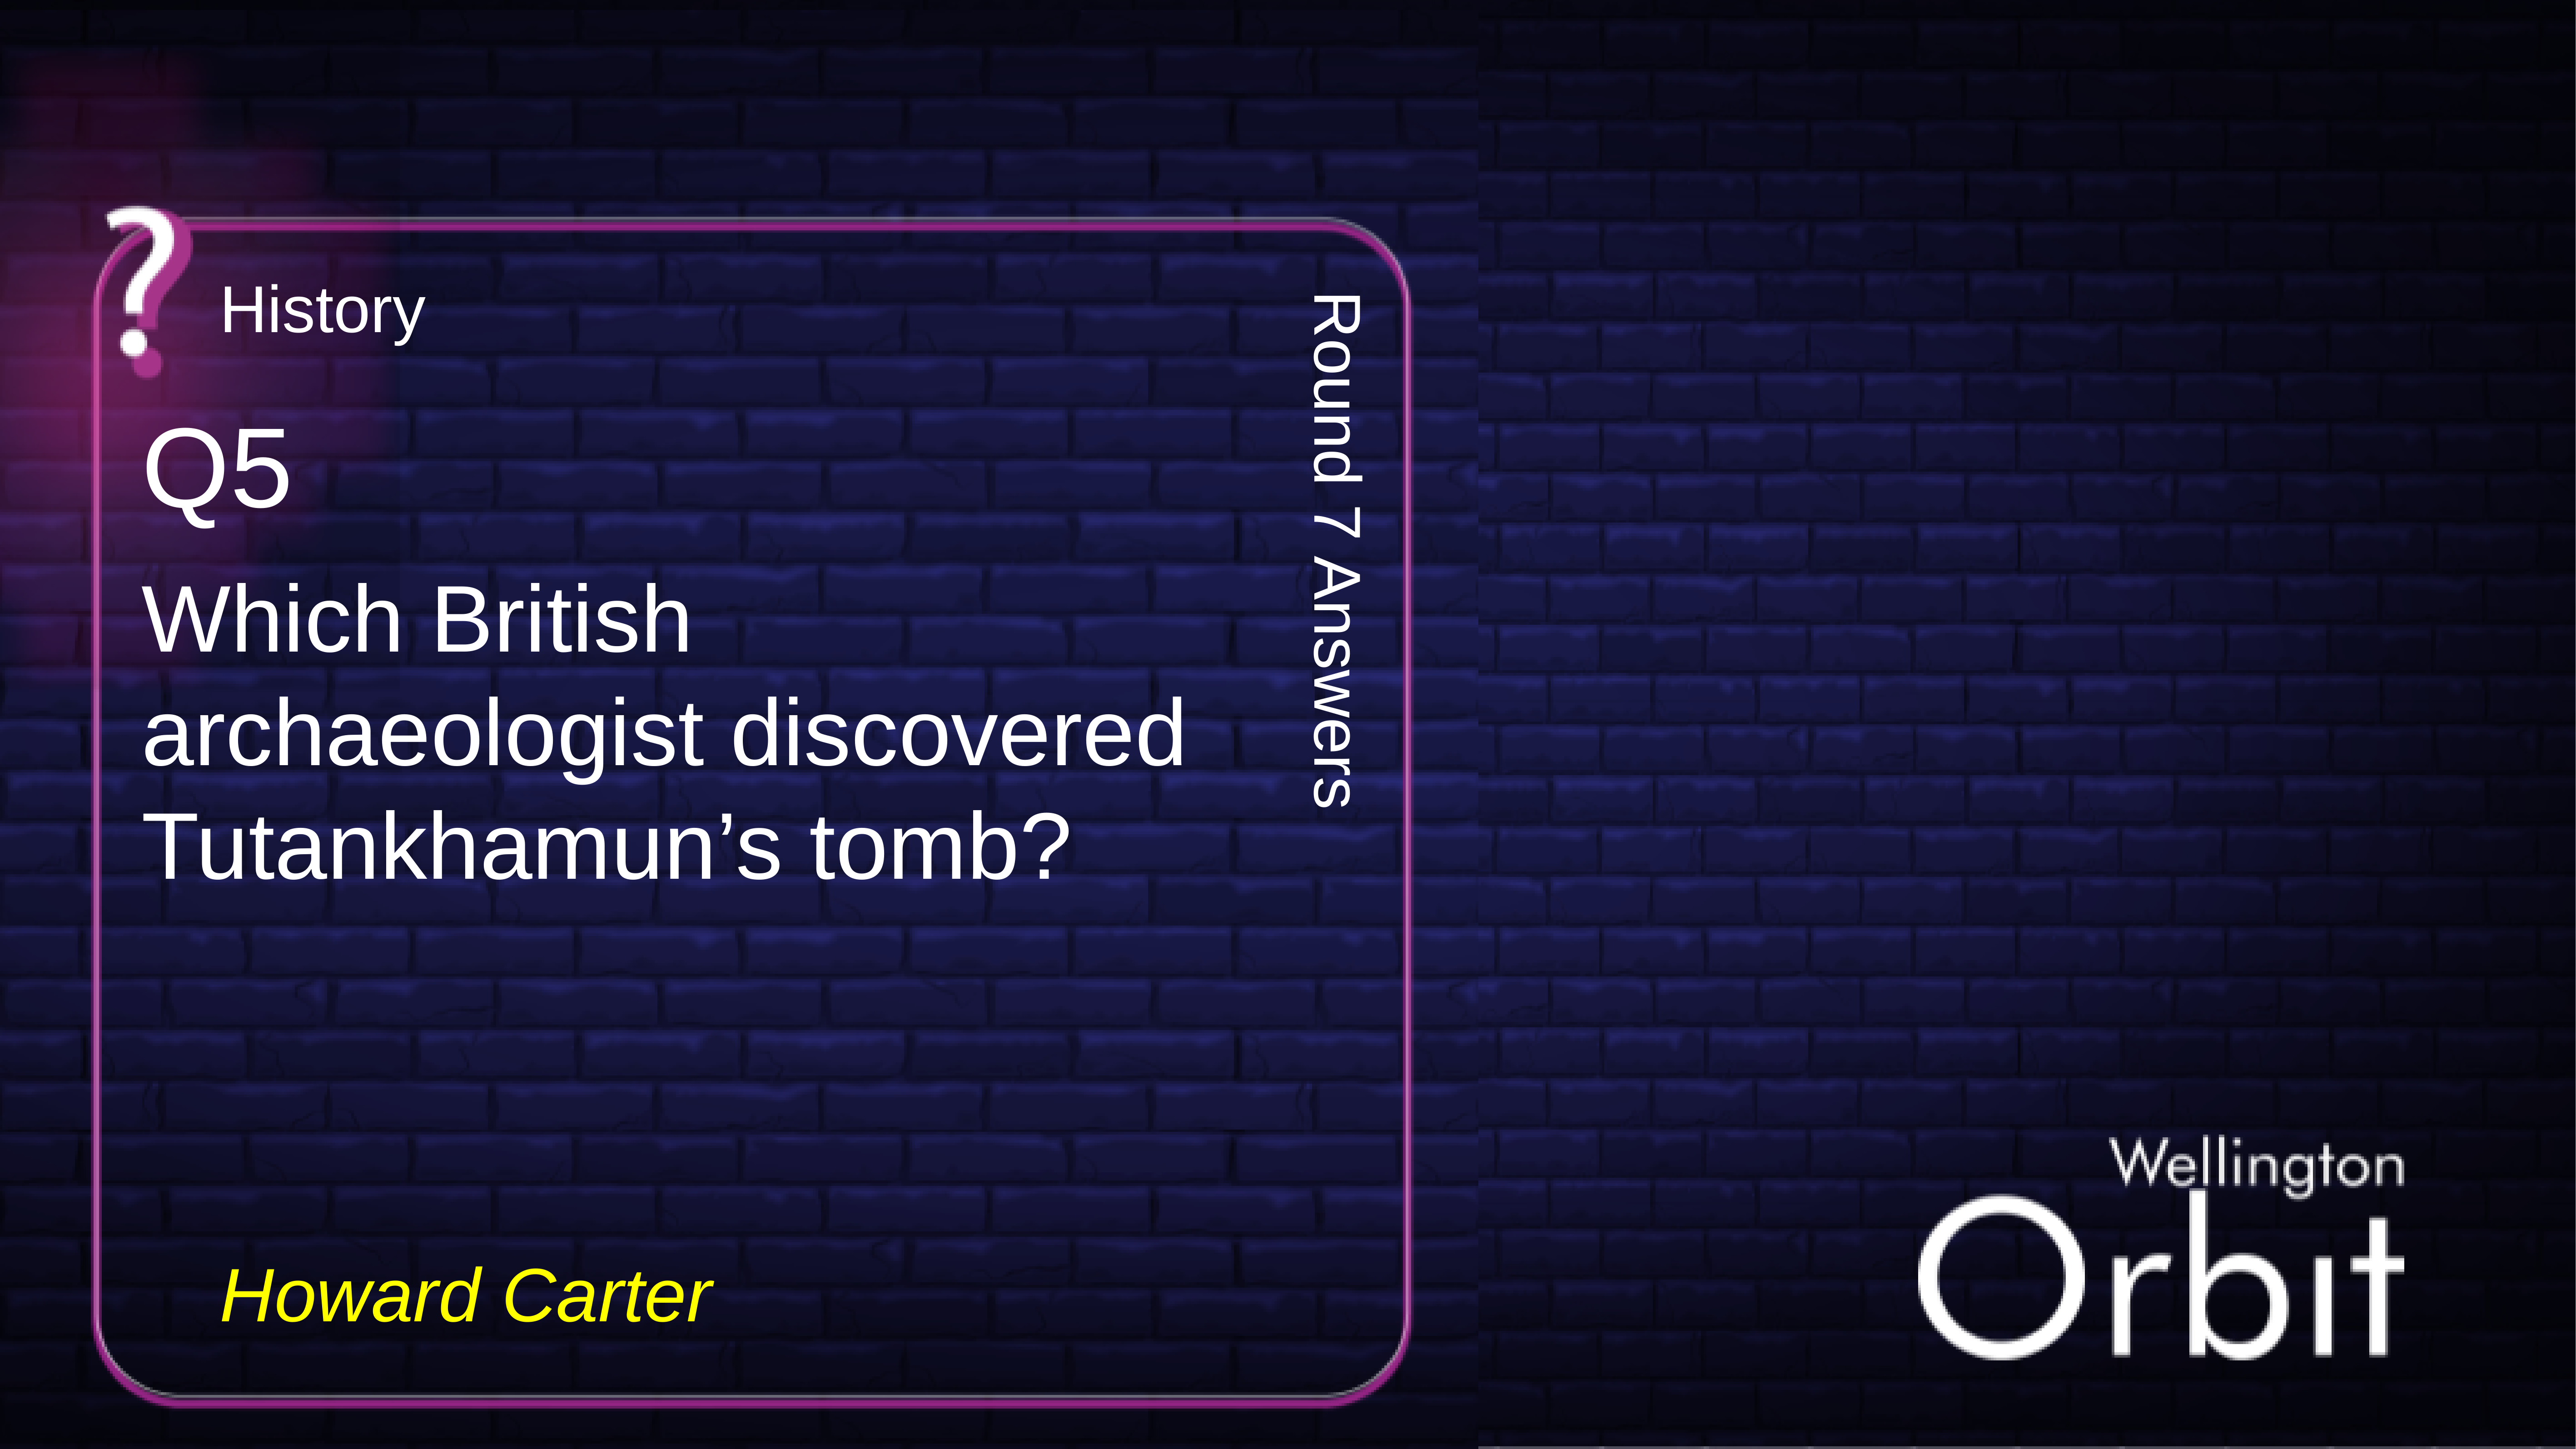

History
Q5
Round 7 Answers
Which British archaeologist discovered Tutankhamun’s tomb?
Howard Carter